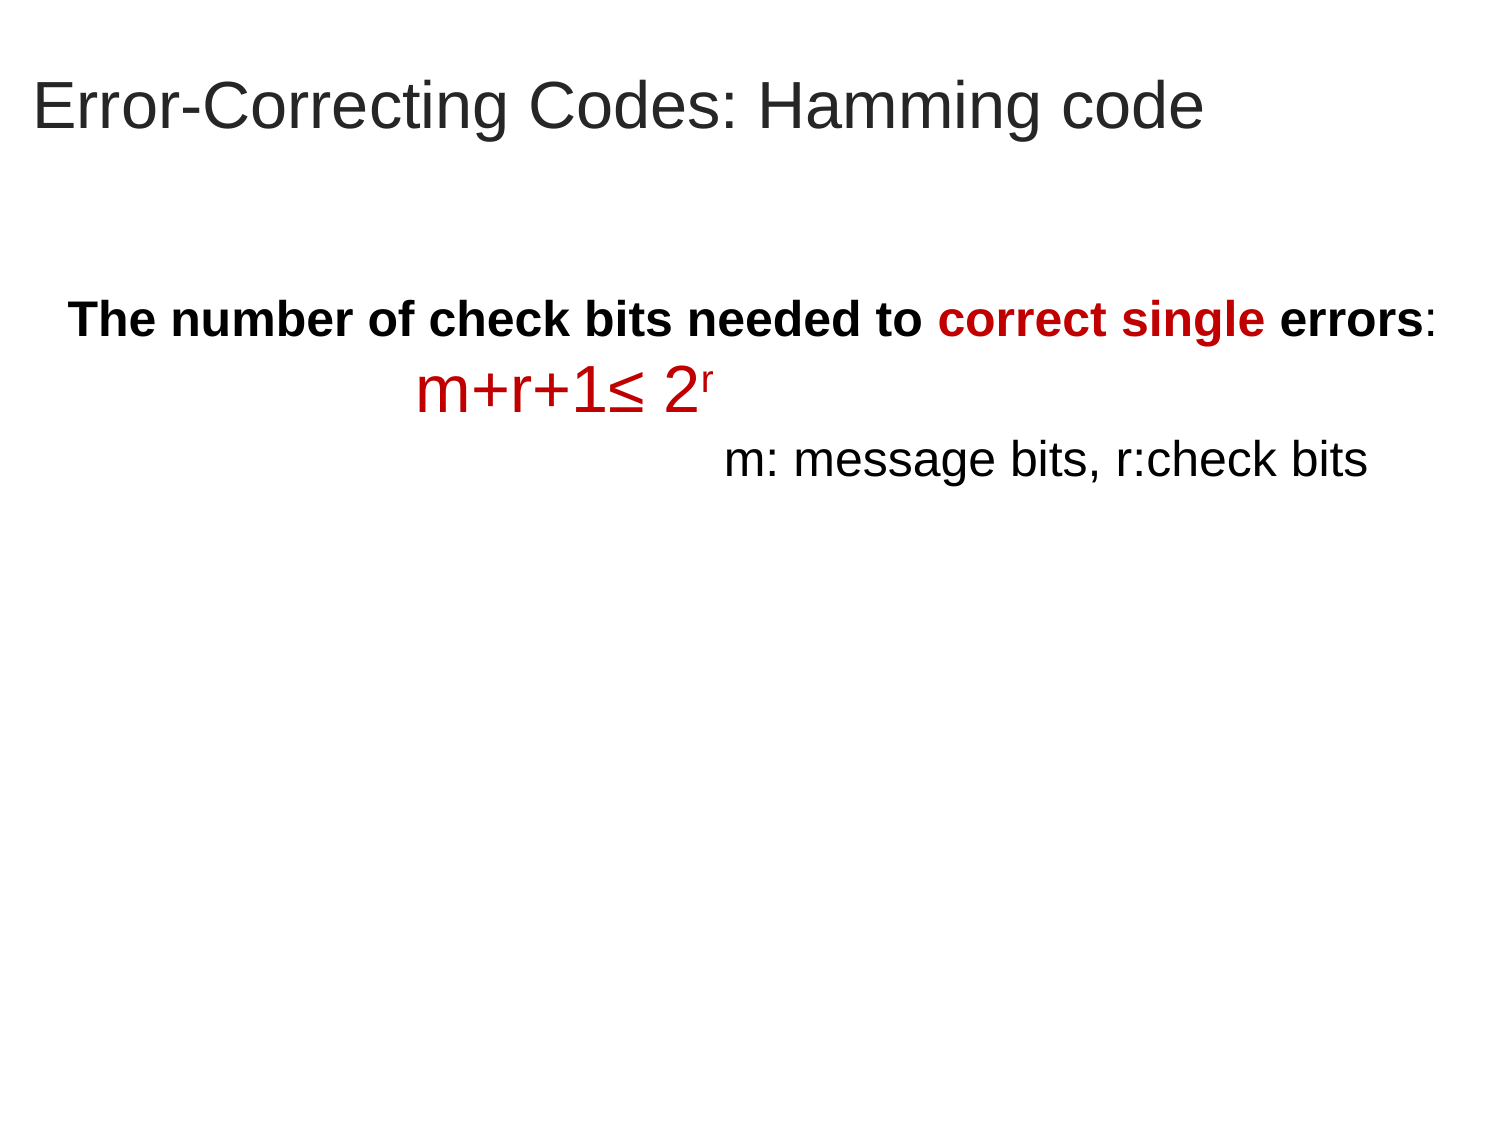

Error-Correcting Codes: Hamming code
The number of check bits needed to correct single errors:
                          m+r+1≤ 2r
                                                       m: message bits, r:check bits